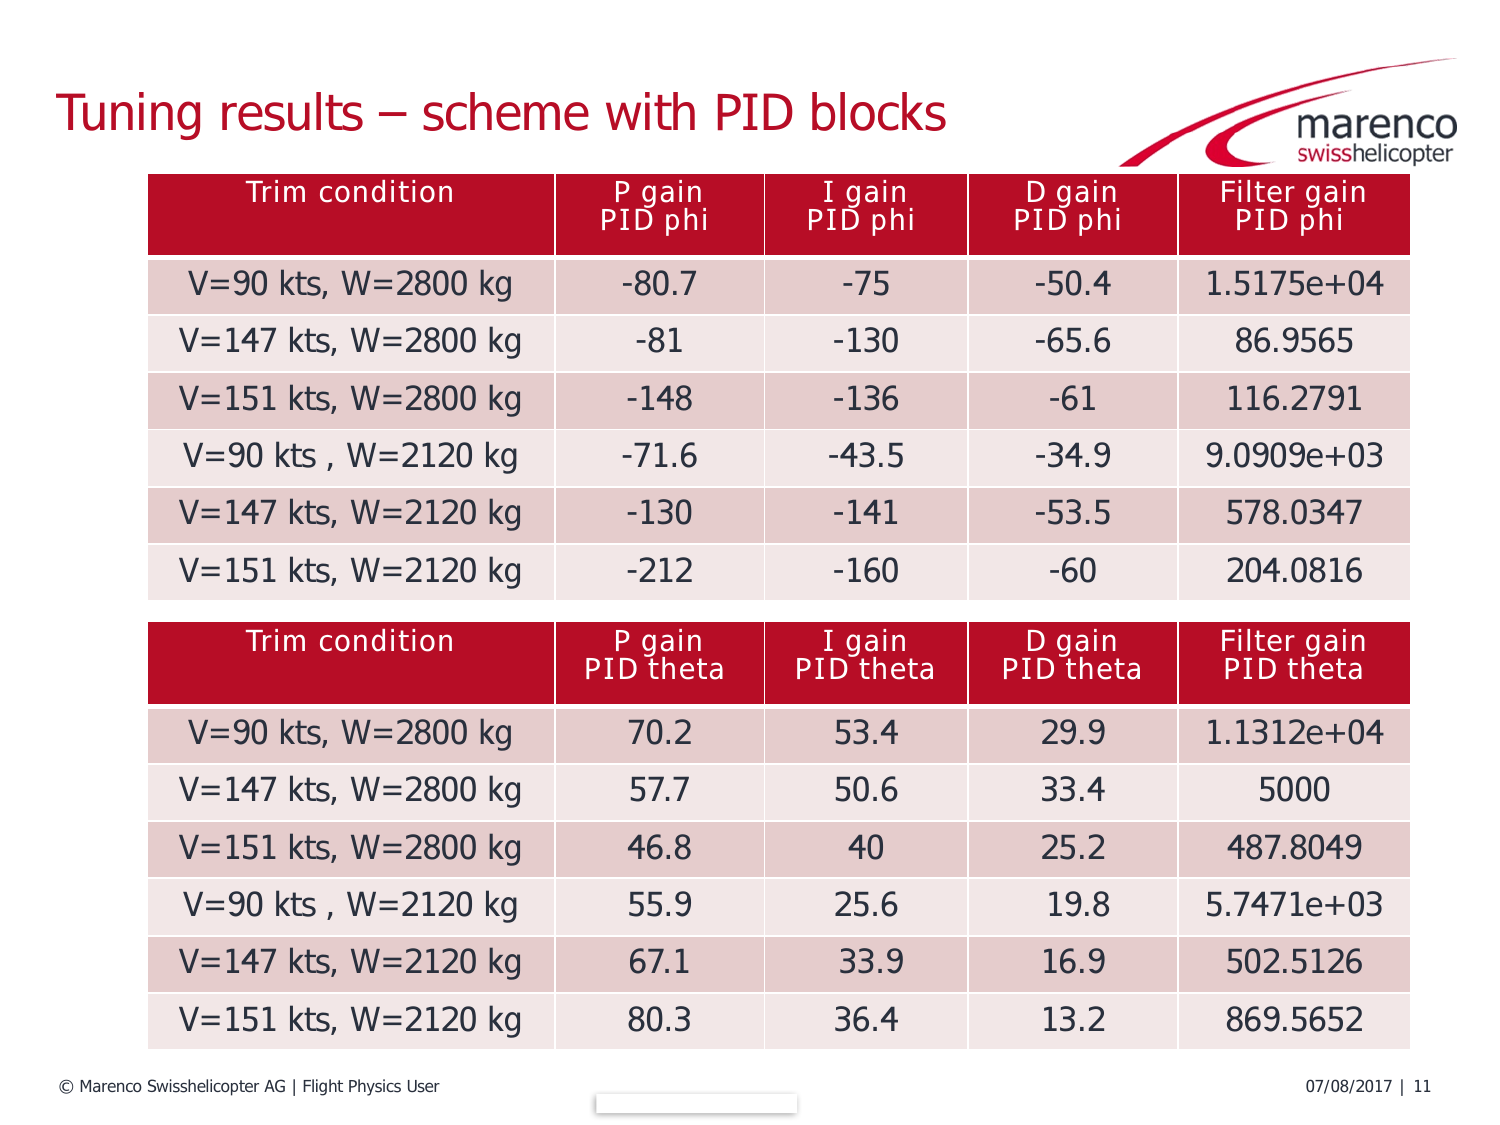

# Tuning results – scheme with PID blocks

| Trim condition | P gain PID phi | I gain PID phi | D gain PID phi | Filter gain PID phi |
| --- | --- | --- | --- | --- |
| V=90 kts, W=2800 kg | -80.7 | -75 | -50.4 | 1.5175e+04 |
| V=147 kts, W=2800 kg | -81 | -130 | -65.6 | 86.9565 |
| V=151 kts, W=2800 kg | -148 | -136 | -61 | 116.2791 |
| V=90 kts , W=2120 kg | -71.6 | -43.5 | -34.9 | 9.0909e+03 |
| V=147 kts, W=2120 kg | -130 | -141 | -53.5 | 578.0347 |
| V=151 kts, W=2120 kg | -212 | -160 | -60 | 204.0816 |
| Trim condition | P gain PID theta | I gain PID theta | D gain PID theta | Filter gain PID theta |
| --- | --- | --- | --- | --- |
| V=90 kts, W=2800 kg | 70.2 | 53.4 | 29.9 | 1.1312e+04 |
| V=147 kts, W=2800 kg | 57.7 | 50.6 | 33.4 | 5000 |
| V=151 kts, W=2800 kg | 46.8 | 40 | 25.2 | 487.8049 |
| V=90 kts , W=2120 kg | 55.9 | 25.6 | 19.8 | 5.7471e+03 |
| V=147 kts, W=2120 kg | 67.1 | 33.9 | 16.9 | 502.5126 |
| V=151 kts, W=2120 kg | 80.3 | 36.4 | 13.2 | 869.5652 |

07/08/2017